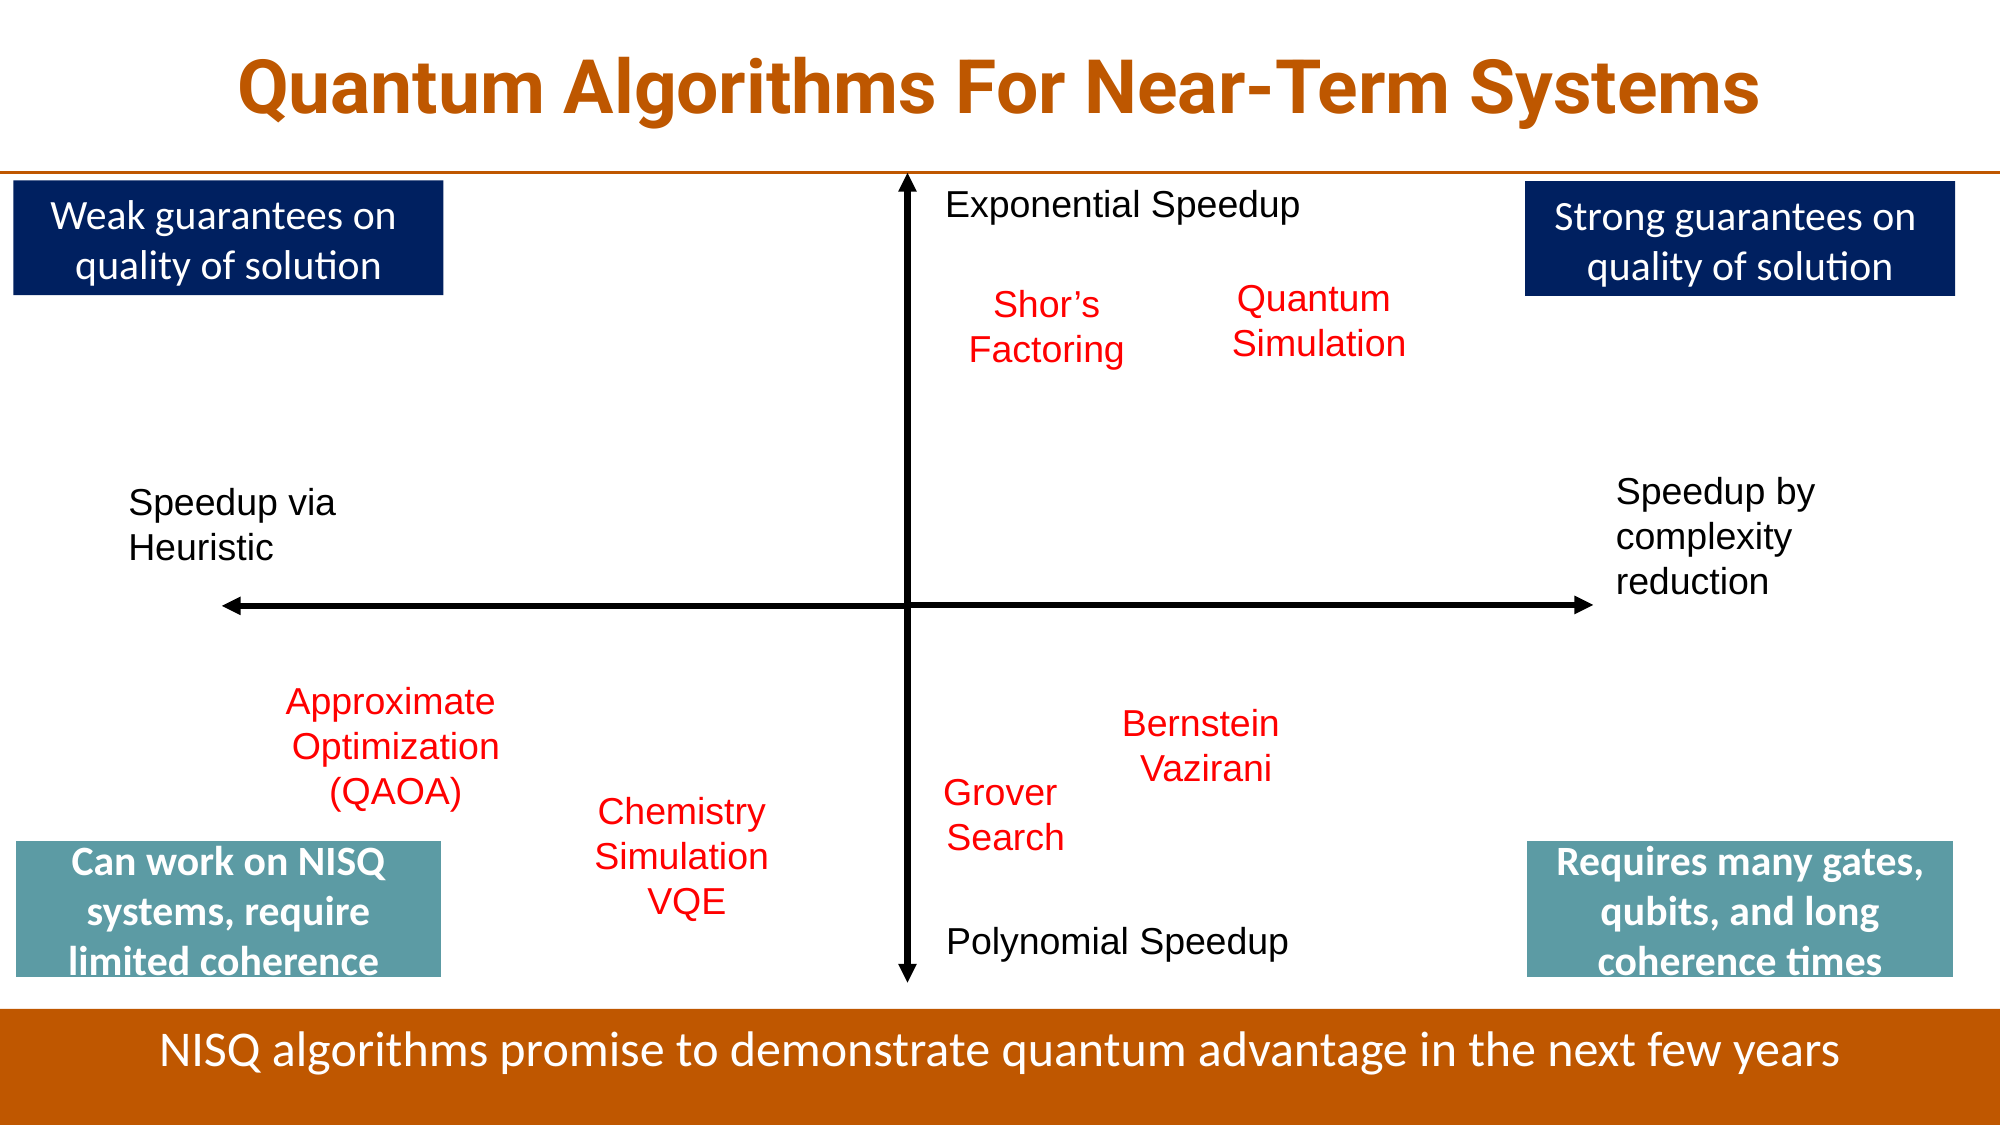

Quantum Algorithms For Near-Term Systems
Exponential Speedup
Weak guarantees on
quality of solution
Strong guarantees on
quality of solution
Quantum
Simulation
Shor’s
Factoring
Speedup by
complexity
reduction
Speedup via
Heuristic
Approximate
Optimization
(QAOA)
Bernstein
Vazirani
Grover
Search
Chemistry
Simulation
VQE
Can work on NISQ systems, require limited coherence
Requires many gates, qubits, and long coherence times
Polynomial Speedup
NISQ algorithms promise to demonstrate quantum advantage in the next few years